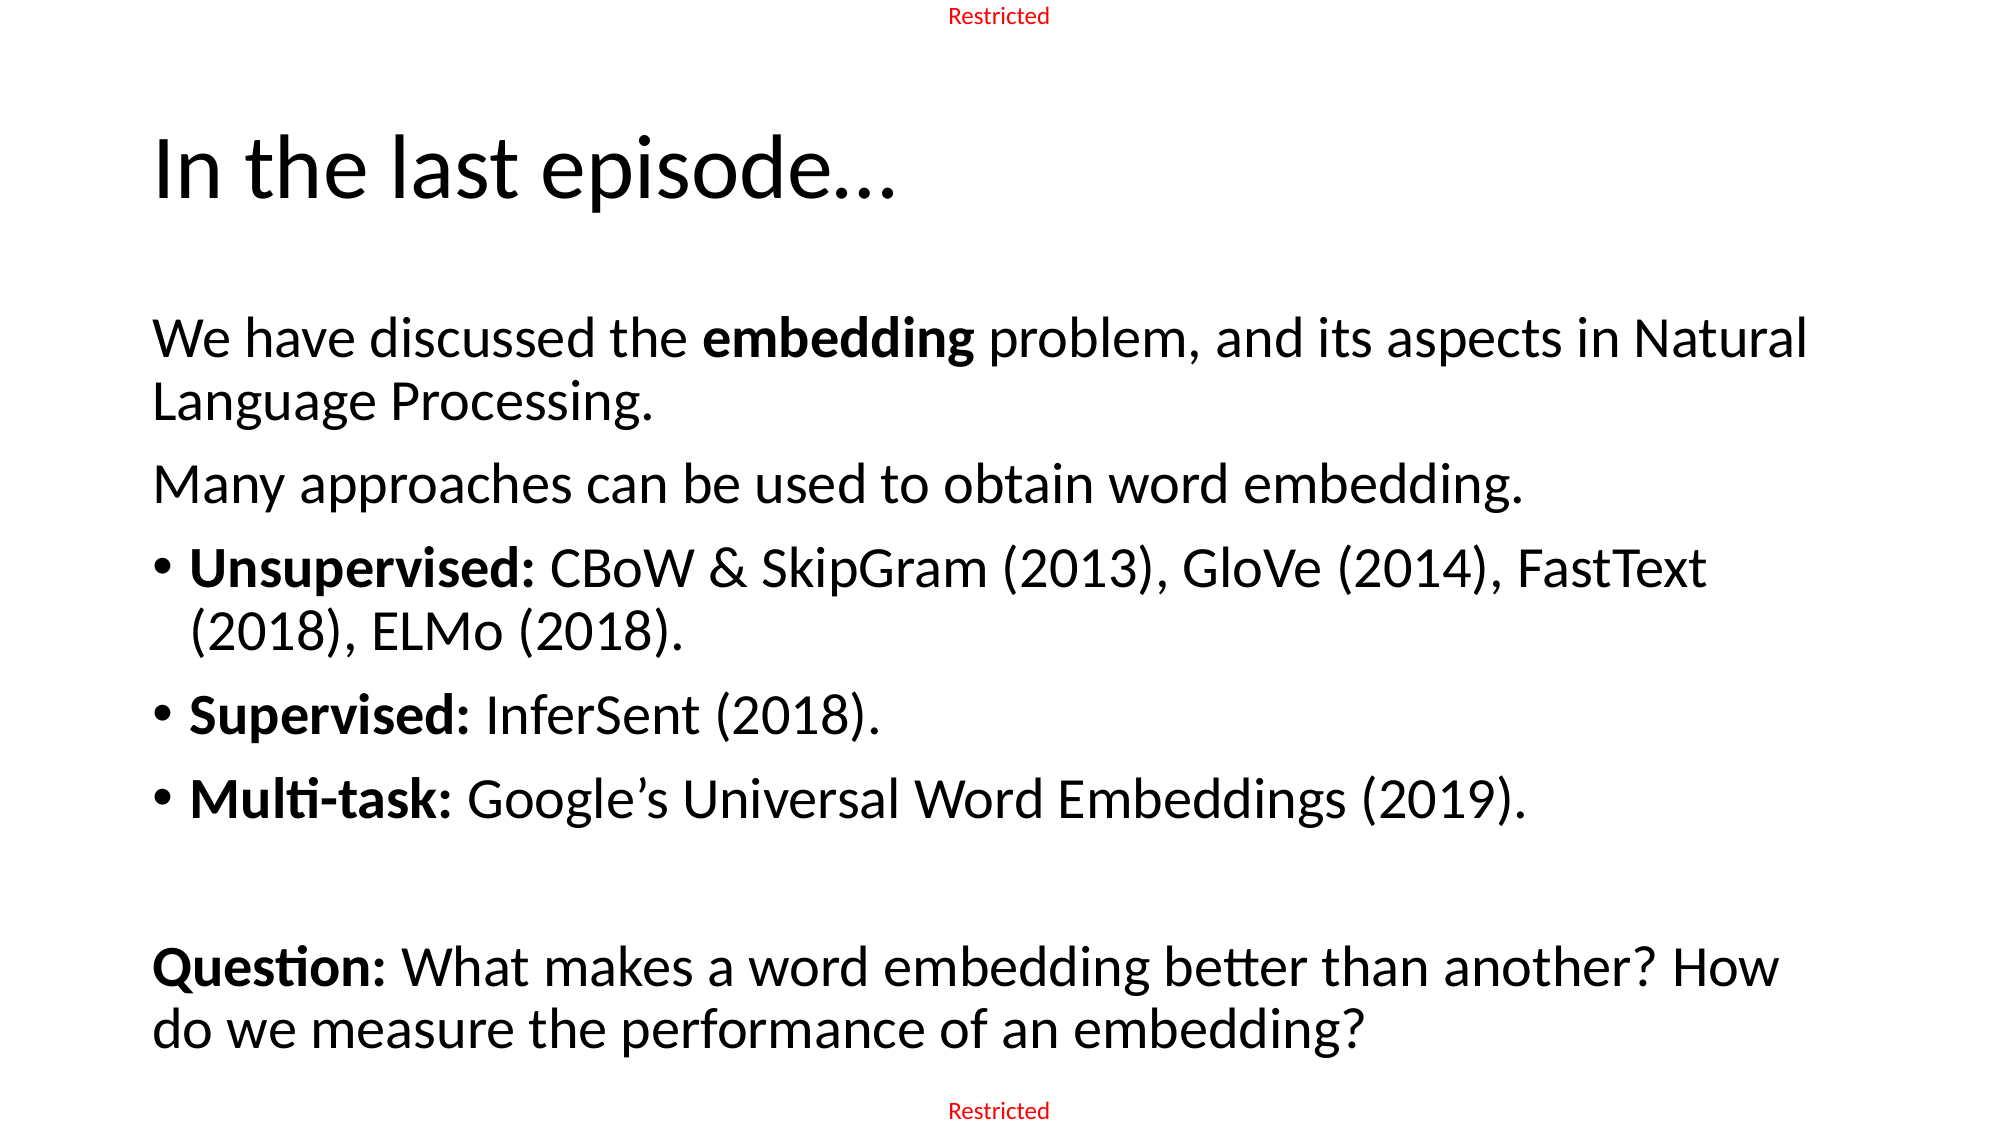

# In the last episode…
We have discussed the embedding problem, and its aspects in Natural Language Processing.
Many approaches can be used to obtain word embedding.
Unsupervised: CBoW & SkipGram (2013), GloVe (2014), FastText (2018), ELMo (2018).
Supervised: InferSent (2018).
Multi-task: Google’s Universal Word Embeddings (2019).

Question: What makes a word embedding better than another? How do we measure the performance of an embedding?